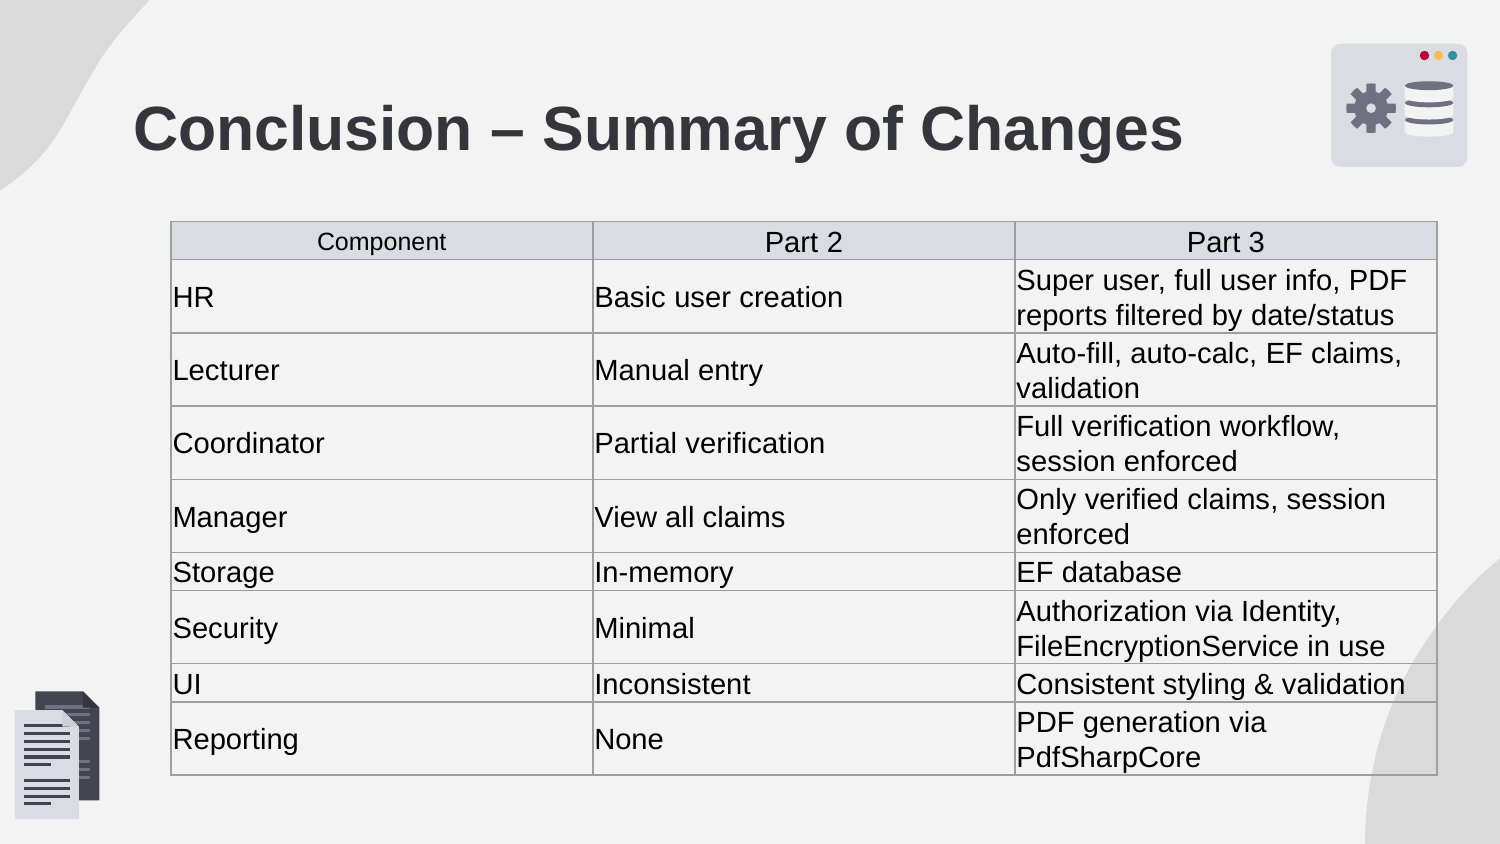

# Conclusion – Summary of Changes
| Component | Part 2 | Part 3 |
| --- | --- | --- |
| HR | Basic user creation | Super user, full user info, PDF reports filtered by date/status |
| Lecturer | Manual entry | Auto-fill, auto-calc, EF claims, validation |
| Coordinator | Partial verification | Full verification workflow, session enforced |
| Manager | View all claims | Only verified claims, session enforced |
| Storage | In-memory | EF database |
| Security | Minimal | Authorization via Identity, FileEncryptionService in use |
| UI | Inconsistent | Consistent styling & validation |
| Reporting | None | PDF generation via PdfSharpCore |